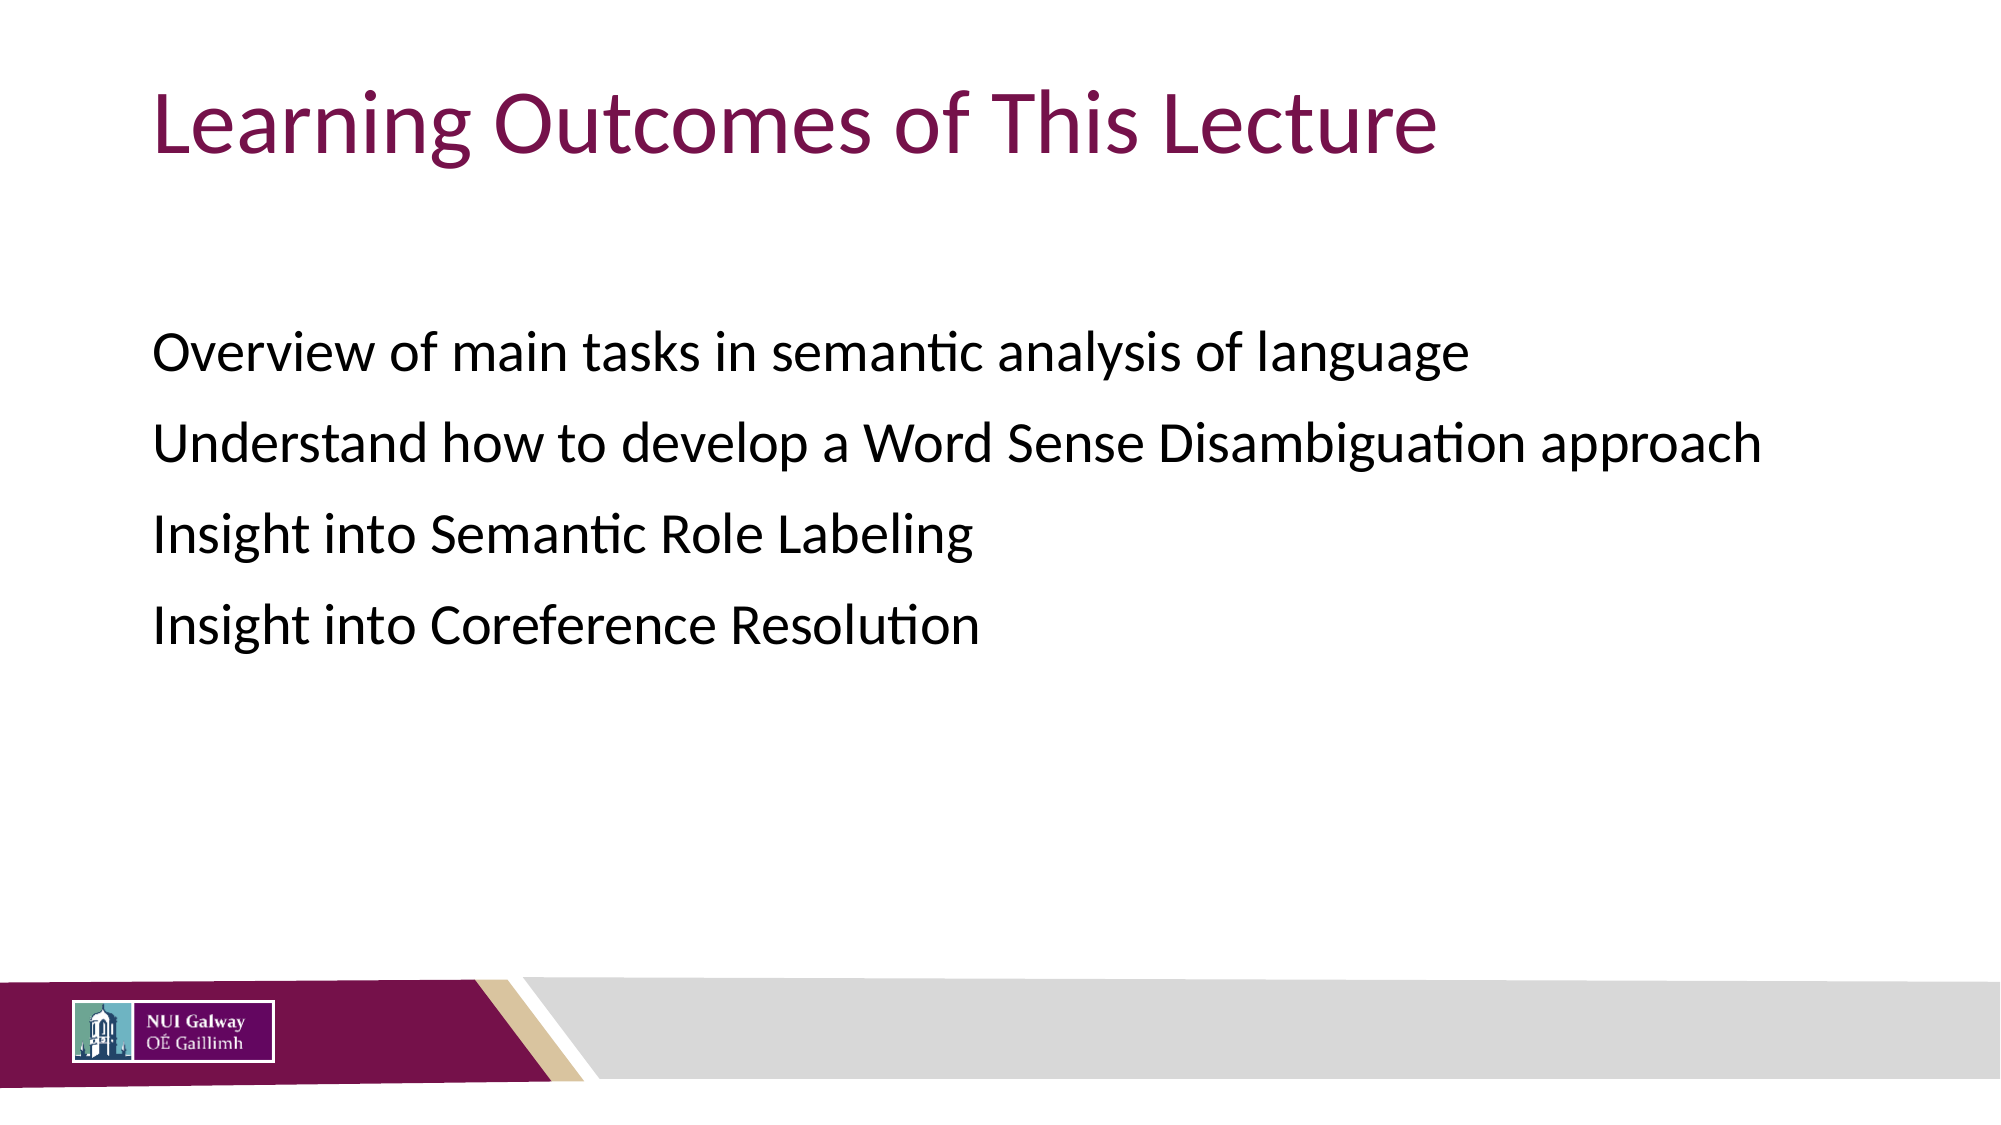

# Learning Outcomes of This Lecture
Overview of main tasks in semantic analysis of language
Understand how to develop a Word Sense Disambiguation approach
Insight into Semantic Role Labeling
Insight into Coreference Resolution